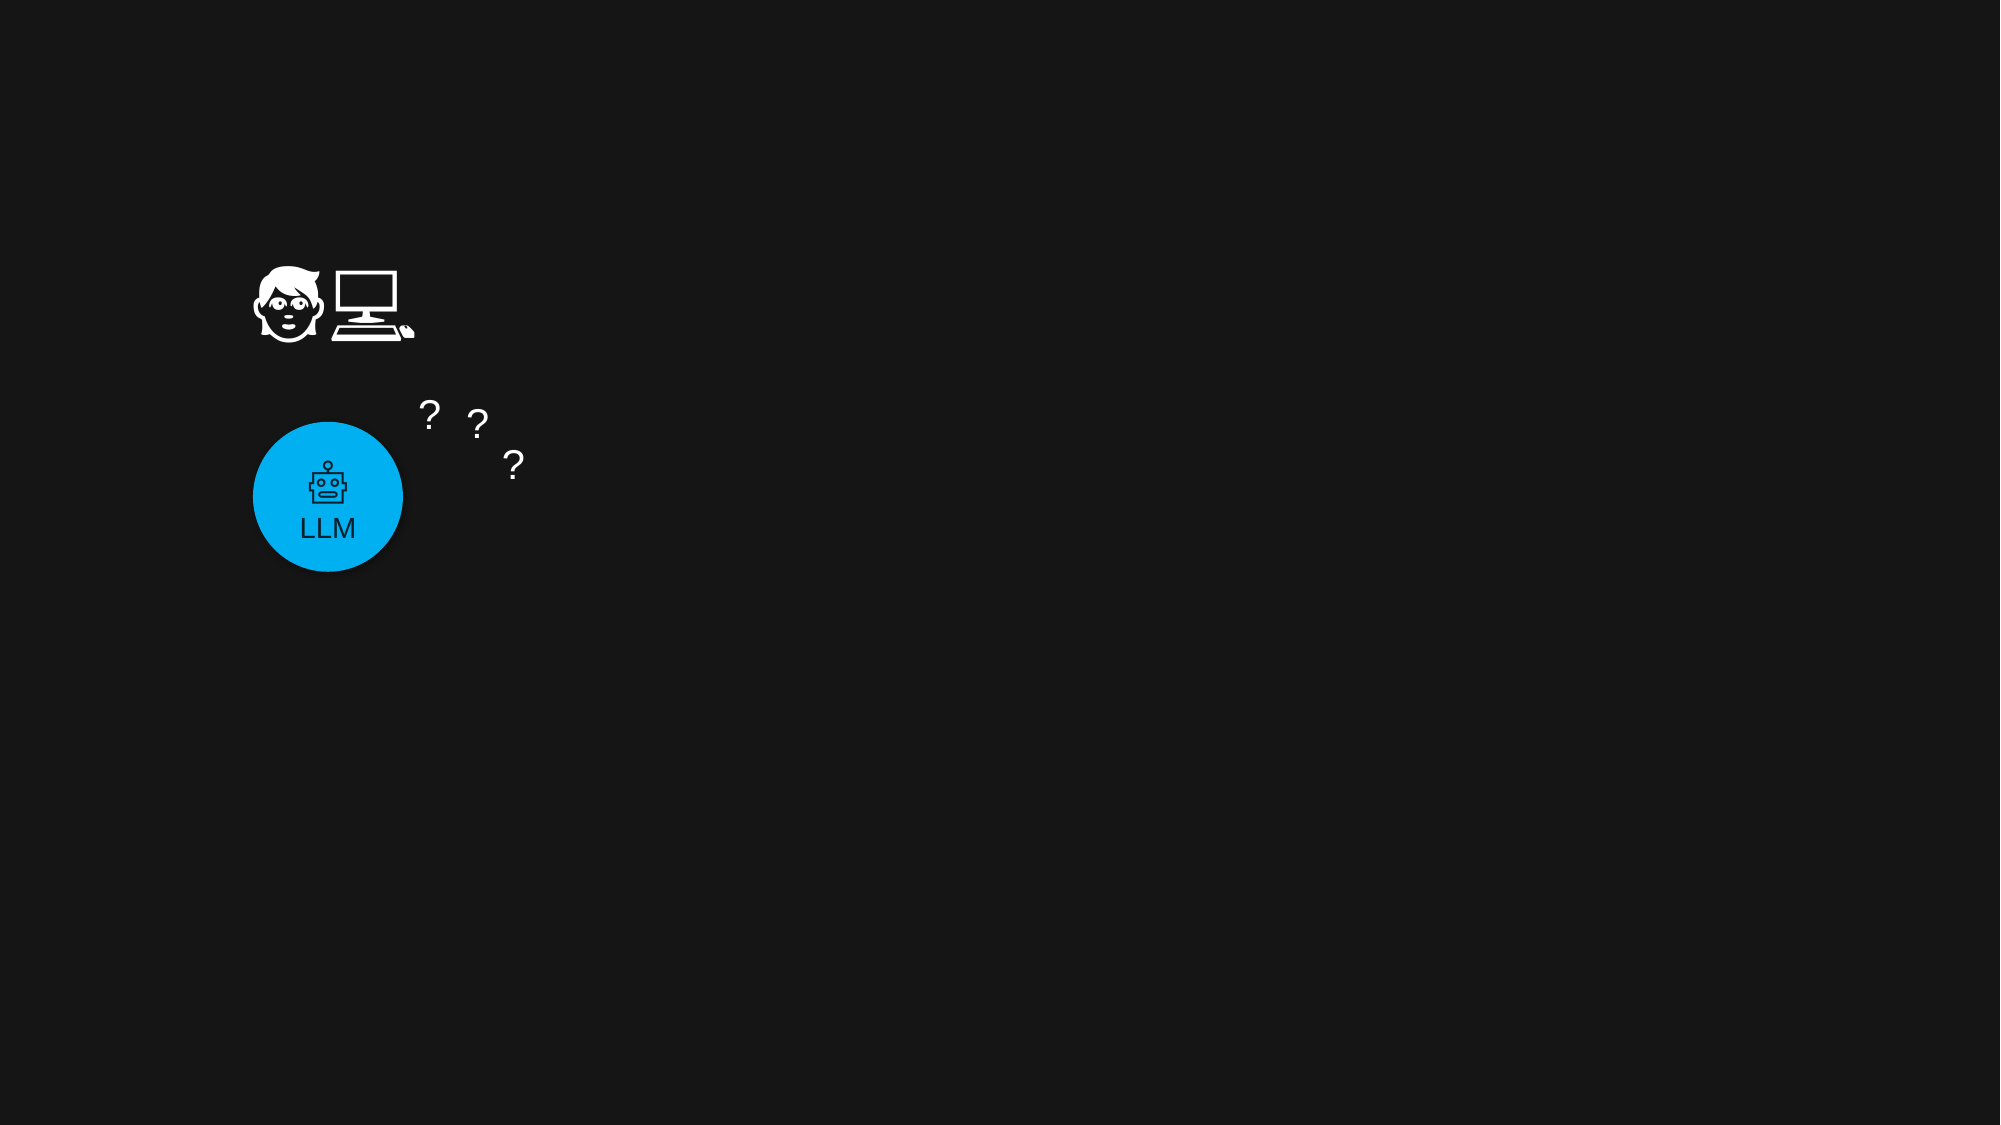

#
🧑‍💻
?
?
🤖
LLM
?